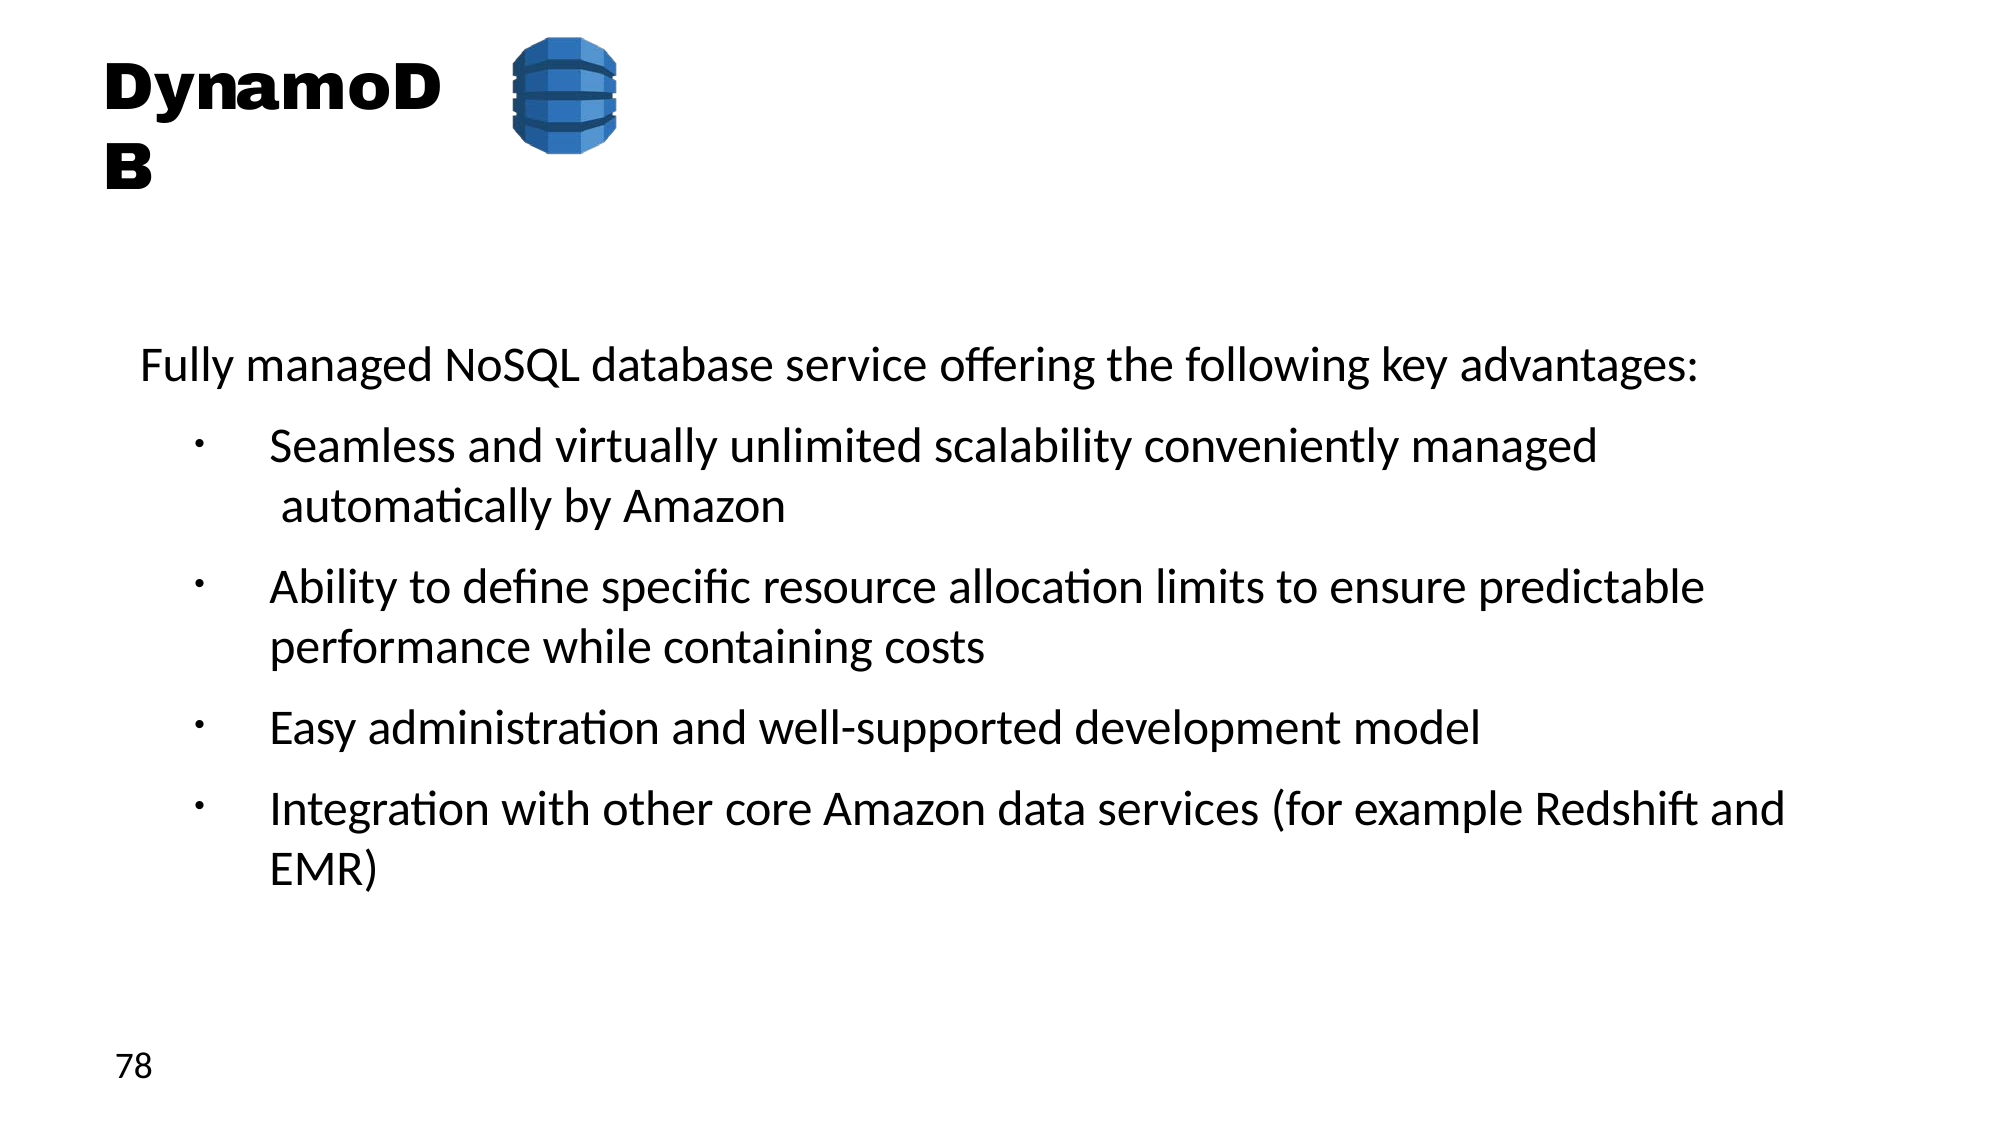

# DynamoDB
Fully managed NoSQL database service offering the following key advantages:
Seamless and virtually unlimited scalability conveniently managed  automatically by Amazon
Ability to define specific resource allocation limits to ensure predictable  performance while containing costs
Easy administration and well-supported development model
Integration with other core Amazon data services (for example Redshift and  EMR)
78